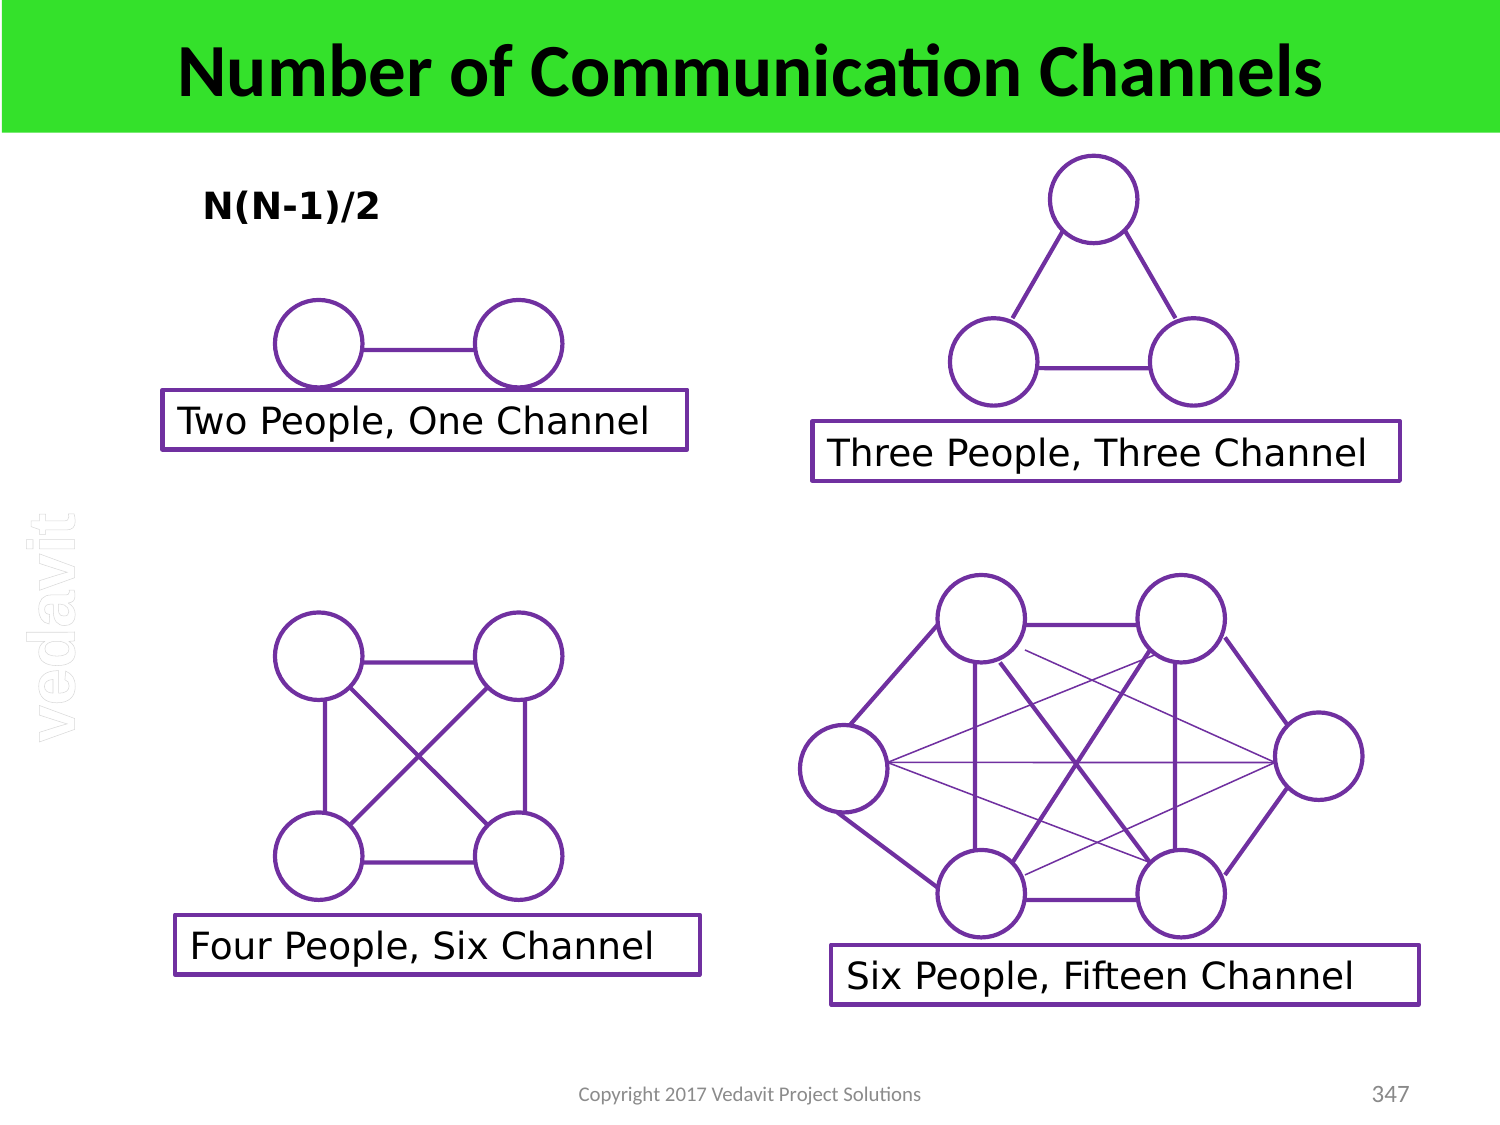

# Number of Communication Channels

Three People, Three Channel
N(N-1)/2

Two People, One Channel

Six People, Fifteen Channel

Four People, Six Channel

Copyright 2017 Vedavit Project Solutions
347